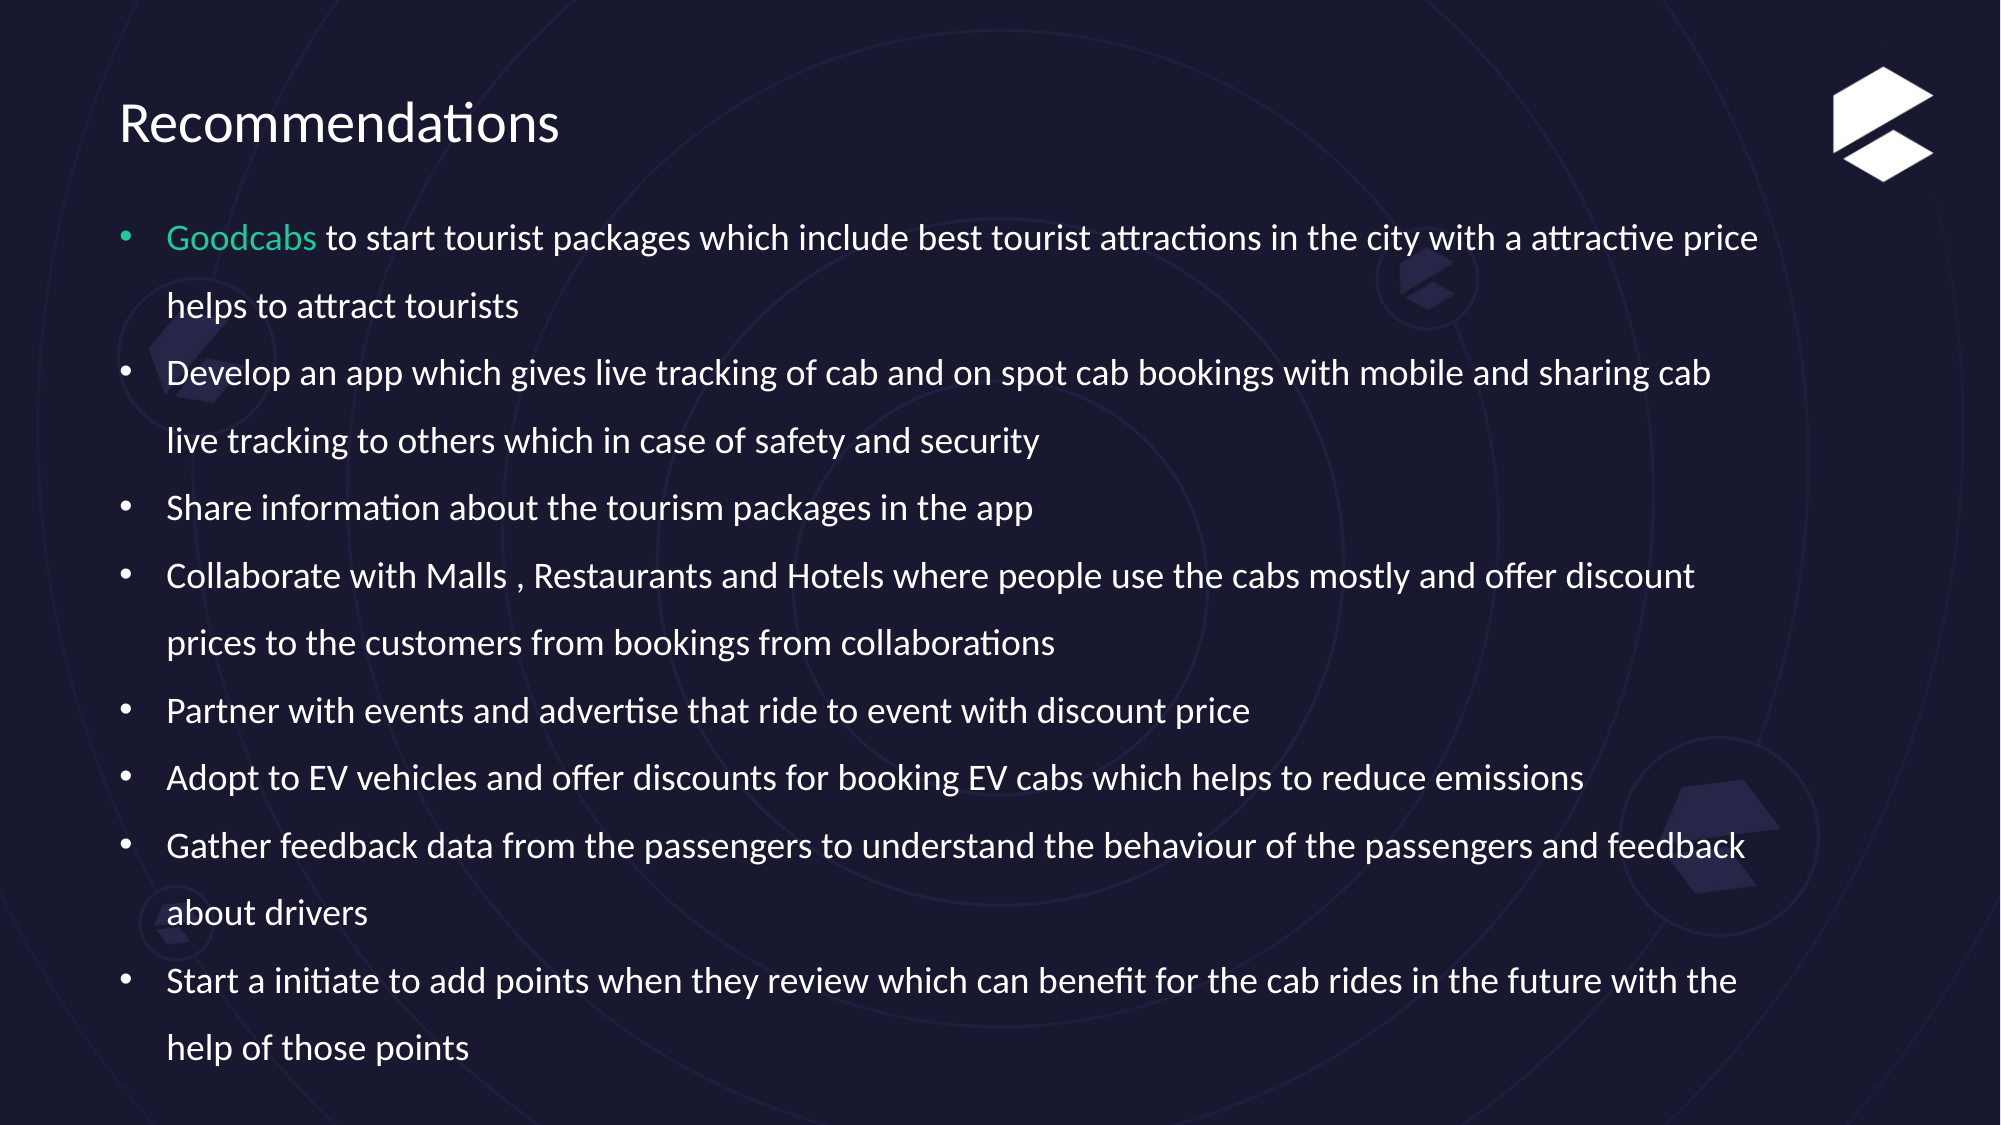

Recommendations
Goodcabs to start tourist packages which include best tourist attractions in the city with a attractive price helps to attract tourists
Develop an app which gives live tracking of cab and on spot cab bookings with mobile and sharing cab live tracking to others which in case of safety and security
Share information about the tourism packages in the app
Collaborate with Malls , Restaurants and Hotels where people use the cabs mostly and offer discount prices to the customers from bookings from collaborations
Partner with events and advertise that ride to event with discount price
Adopt to EV vehicles and offer discounts for booking EV cabs which helps to reduce emissions
Gather feedback data from the passengers to understand the behaviour of the passengers and feedback about drivers
Start a initiate to add points when they review which can benefit for the cab rides in the future with the help of those points